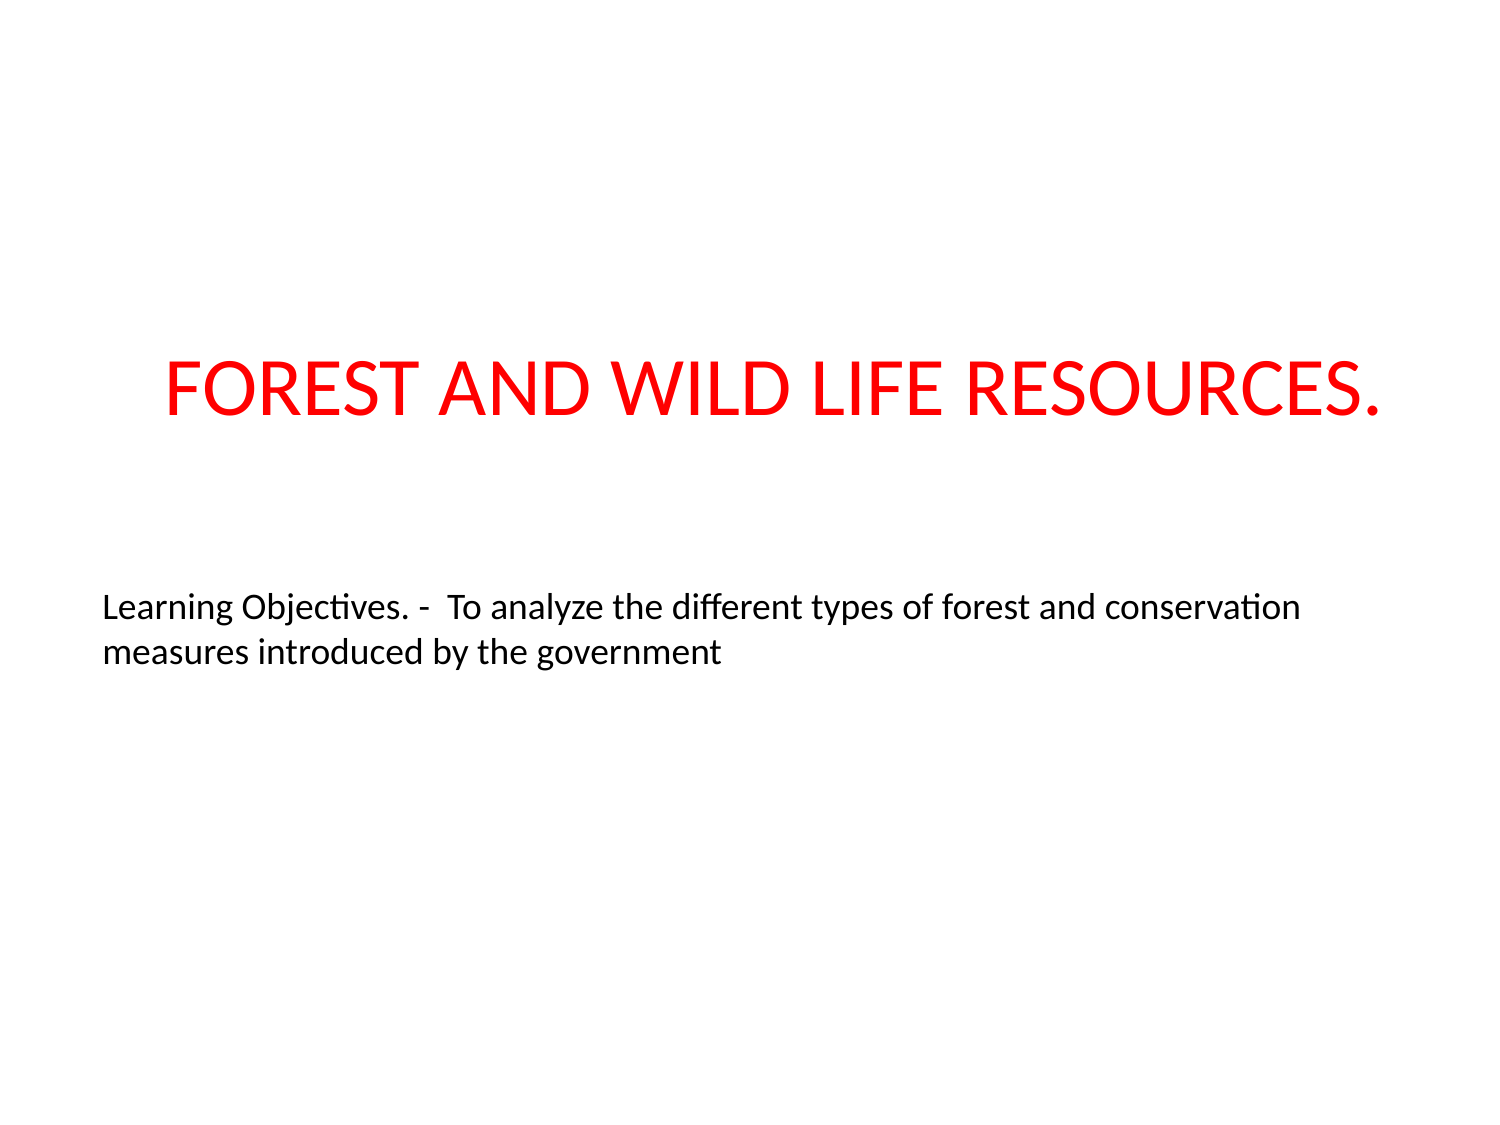

FOREST AND WILD LIFE RESOURCES.
Learning Objectives. -  To analyze the different types of forest and conservation measures introduced by the government